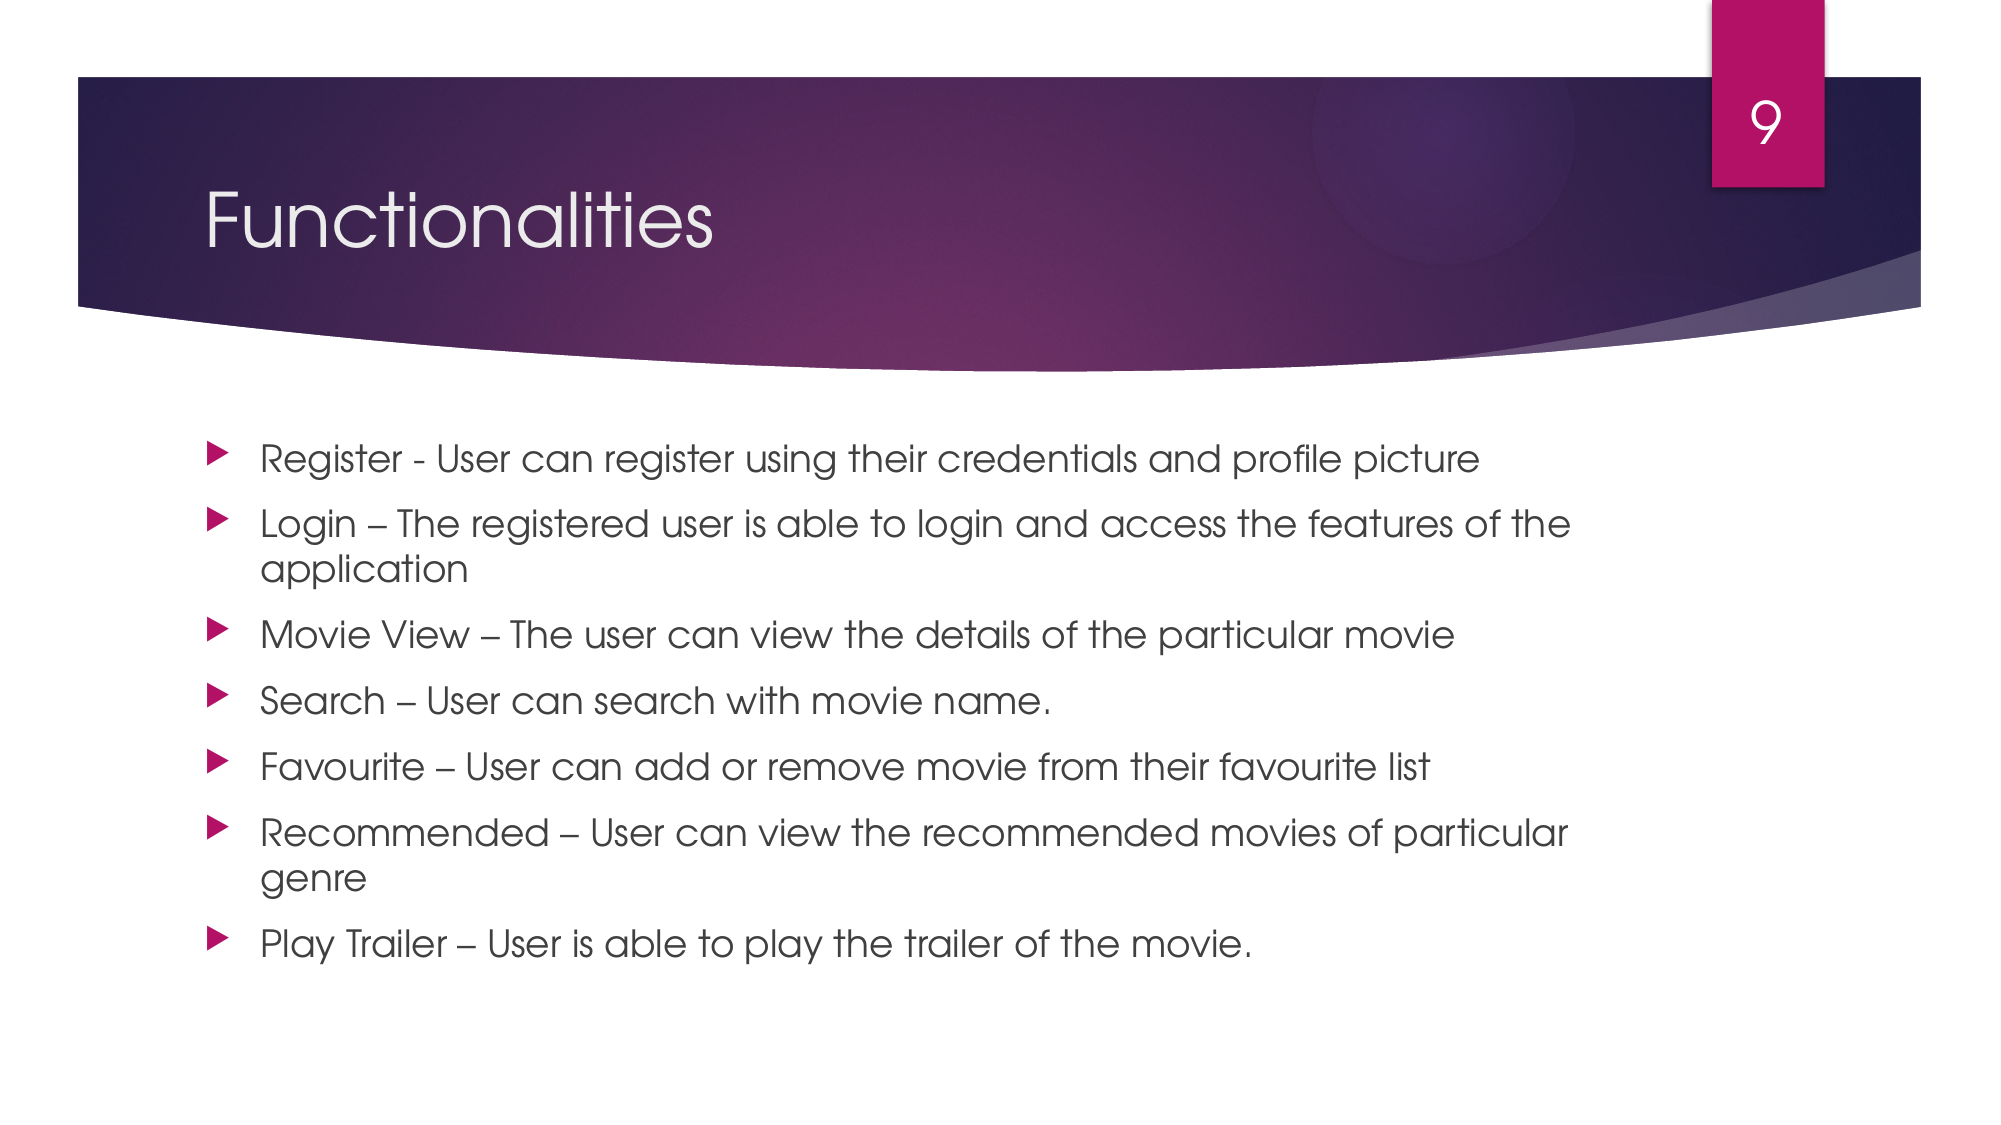

9
# Functionalities
Register - User can register using their credentials and profile picture
Login – The registered user is able to login and access the features of the application
Movie View – The user can view the details of the particular movie
Search – User can search with movie name.
Favourite – User can add or remove movie from their favourite list
Recommended – User can view the recommended movies of particular genre
Play Trailer – User is able to play the trailer of the movie.